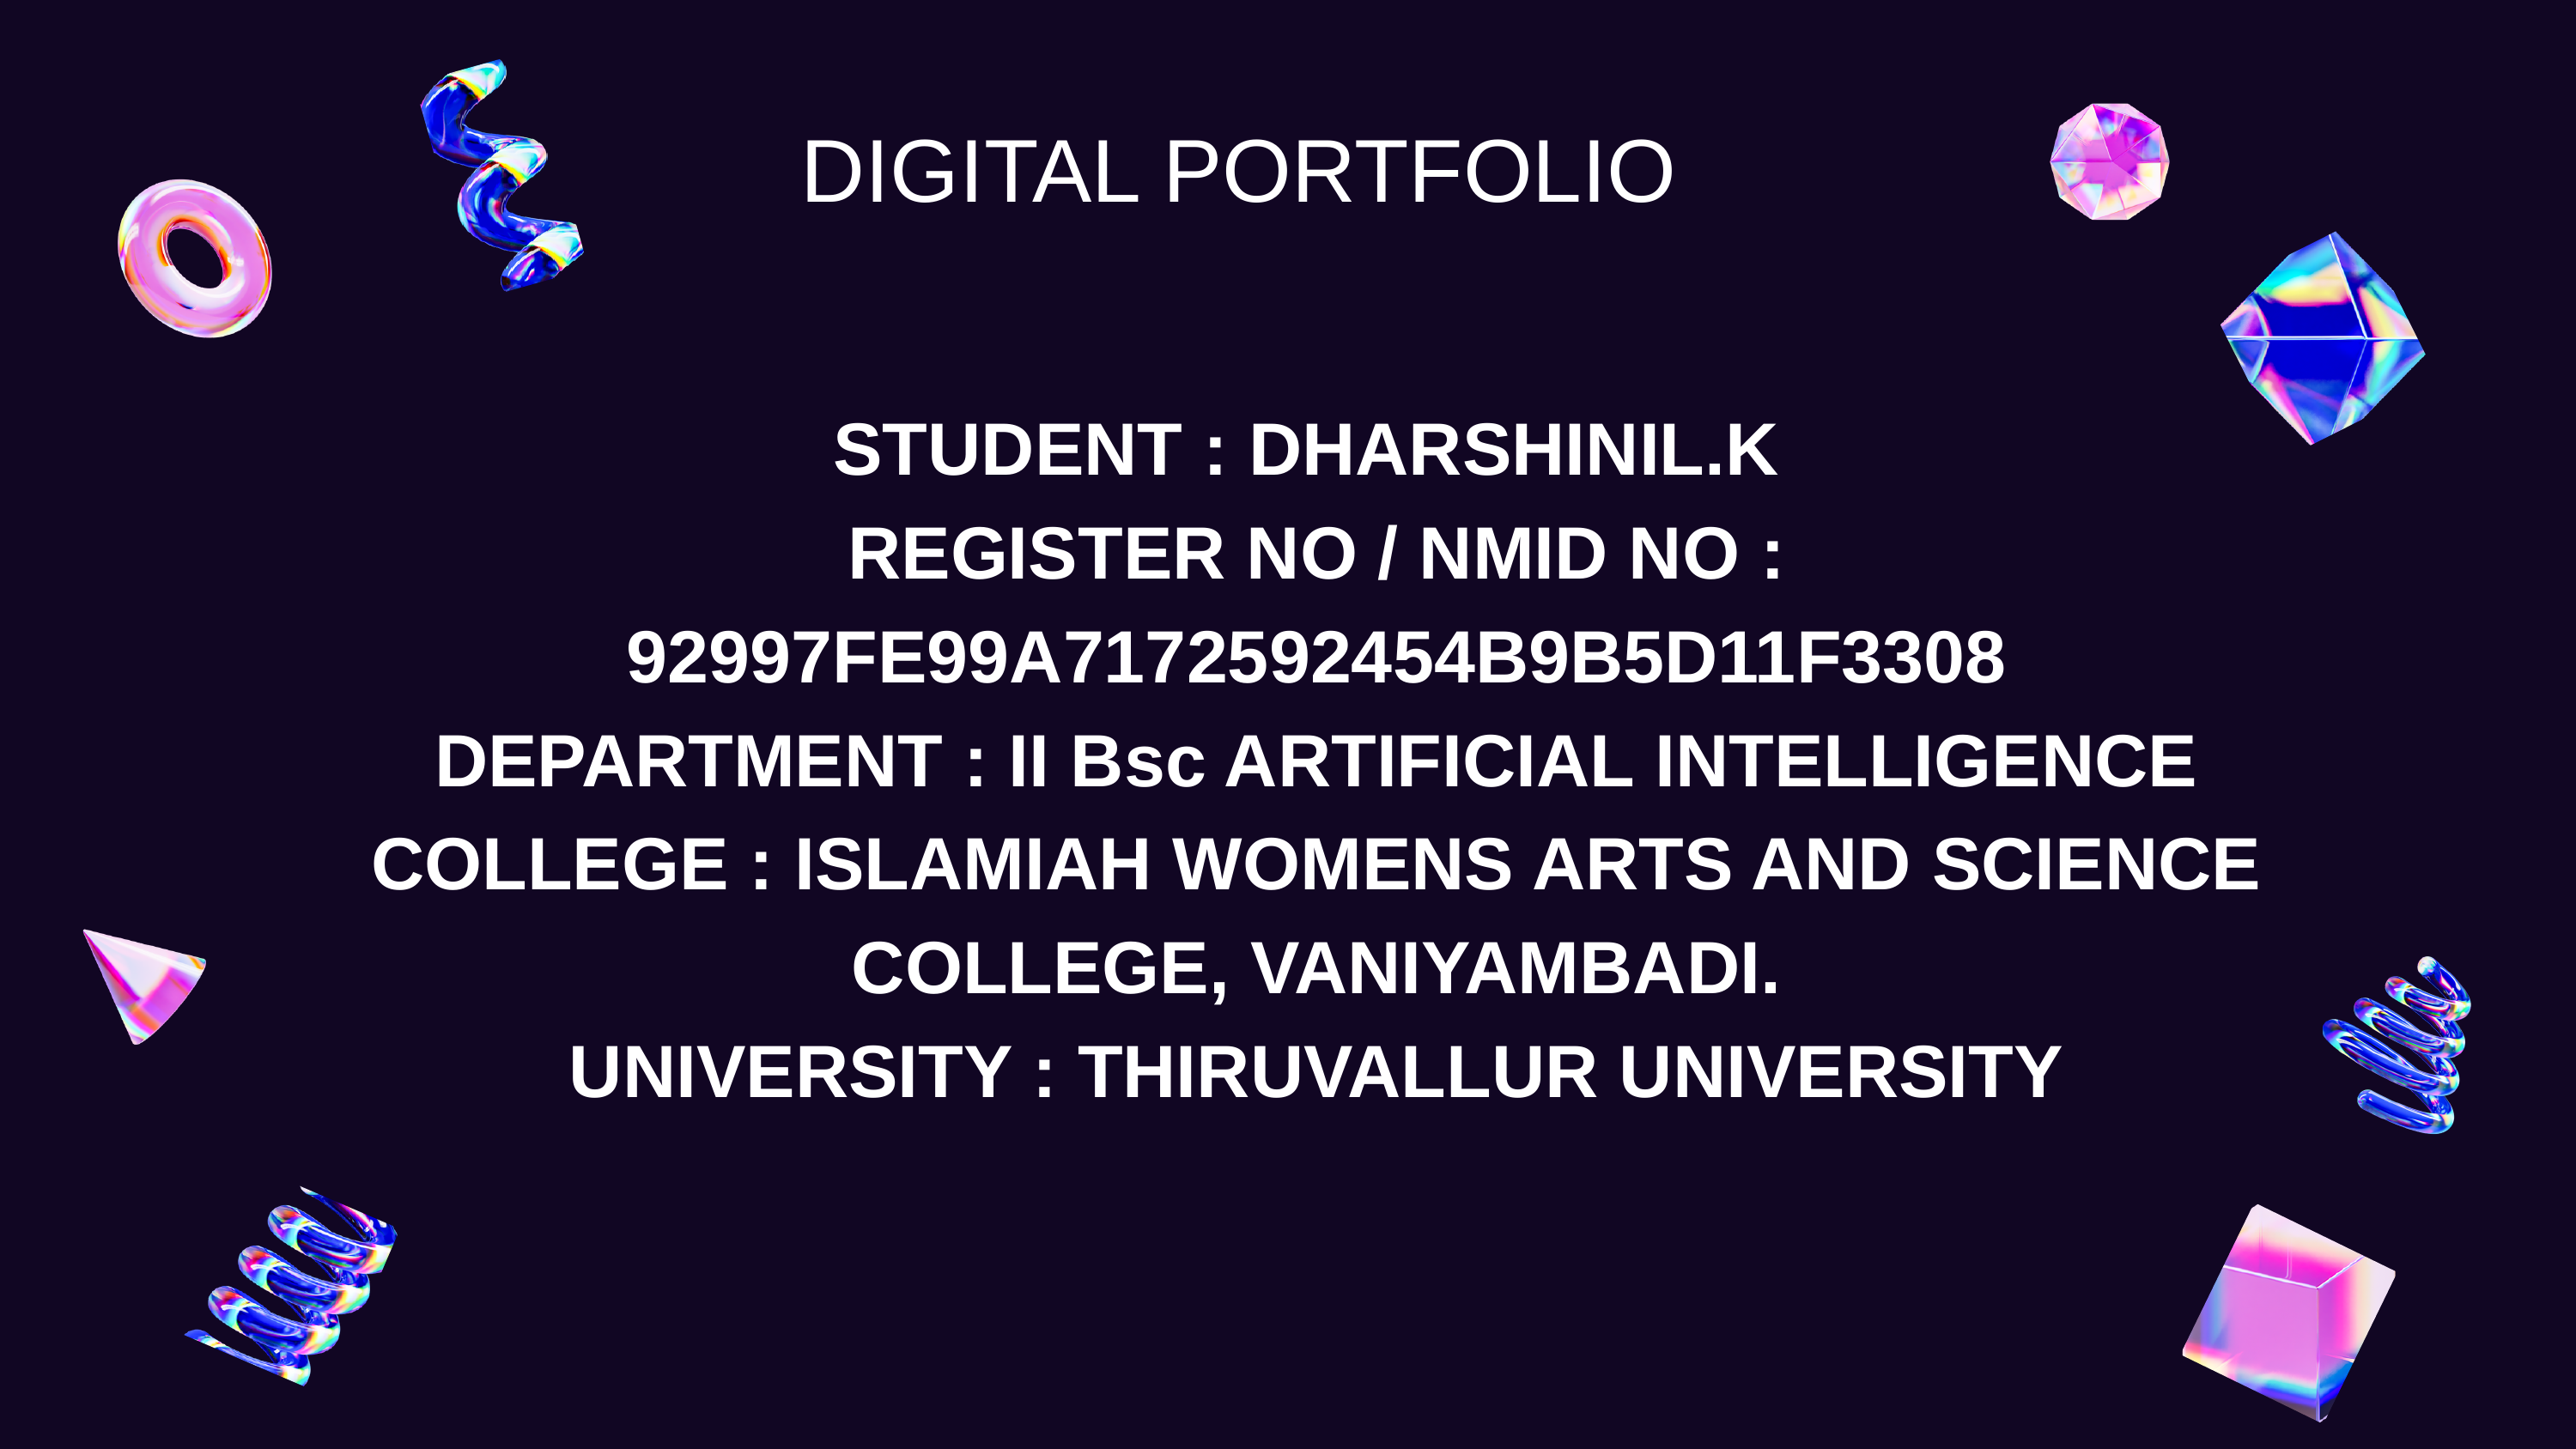

DIGITAL PORTFOLIO

STUDENT : DHARSHINIL.K
REGISTER NO / NMID NO : 92997FE99A7172592454B9B5D11F3308
DEPARTMENT : II Bsc ARTIFICIAL INTELLIGENCE
COLLEGE : ISLAMIAH WOMENS ARTS AND SCIENCE COLLEGE, VANIYAMBADI.
UNIVERSITY : THIRUVALLUR UNIVERSITY